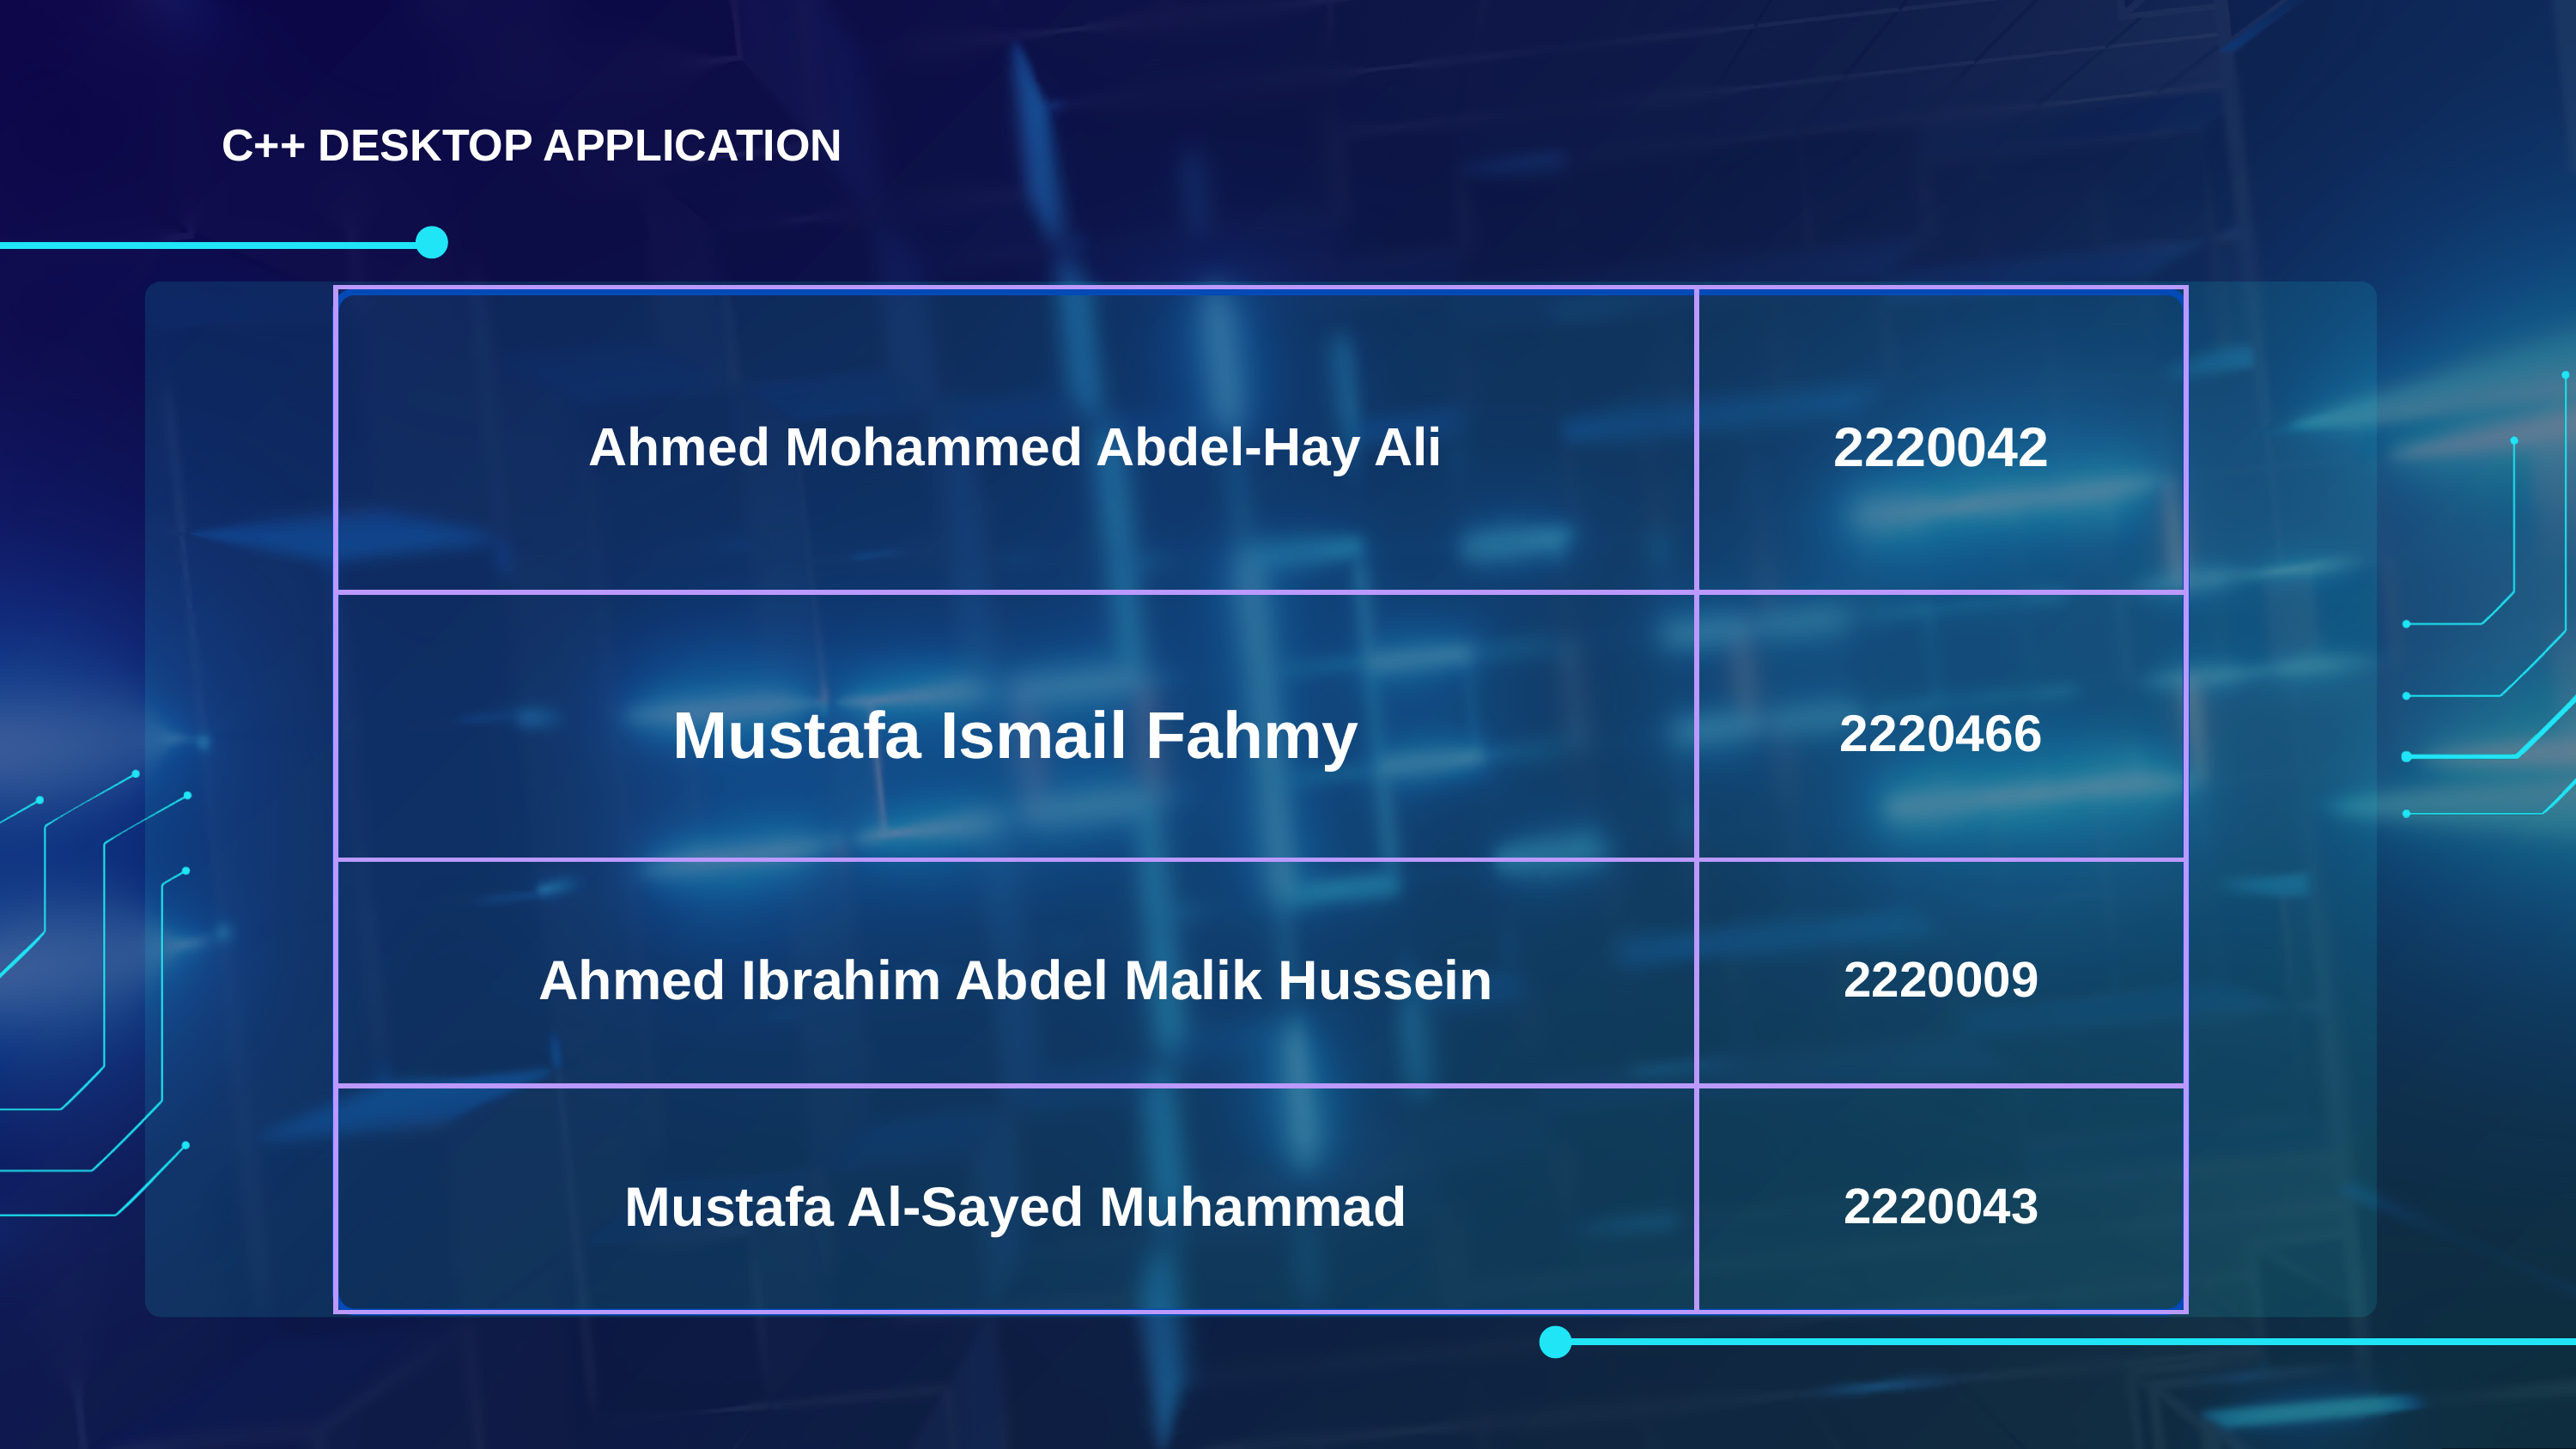

C++ DESKTOP APPLICATION

| Ahmed Mohammed Abdel-Hay Ali | 2220042 |
| --- | --- |
| Mustafa Ismail Fahmy | 2220466 |
| Ahmed Ibrahim Abdel Malik Hussein | 2220009 |
| Mustafa Al-Sayed Muhammad | 2220043 |